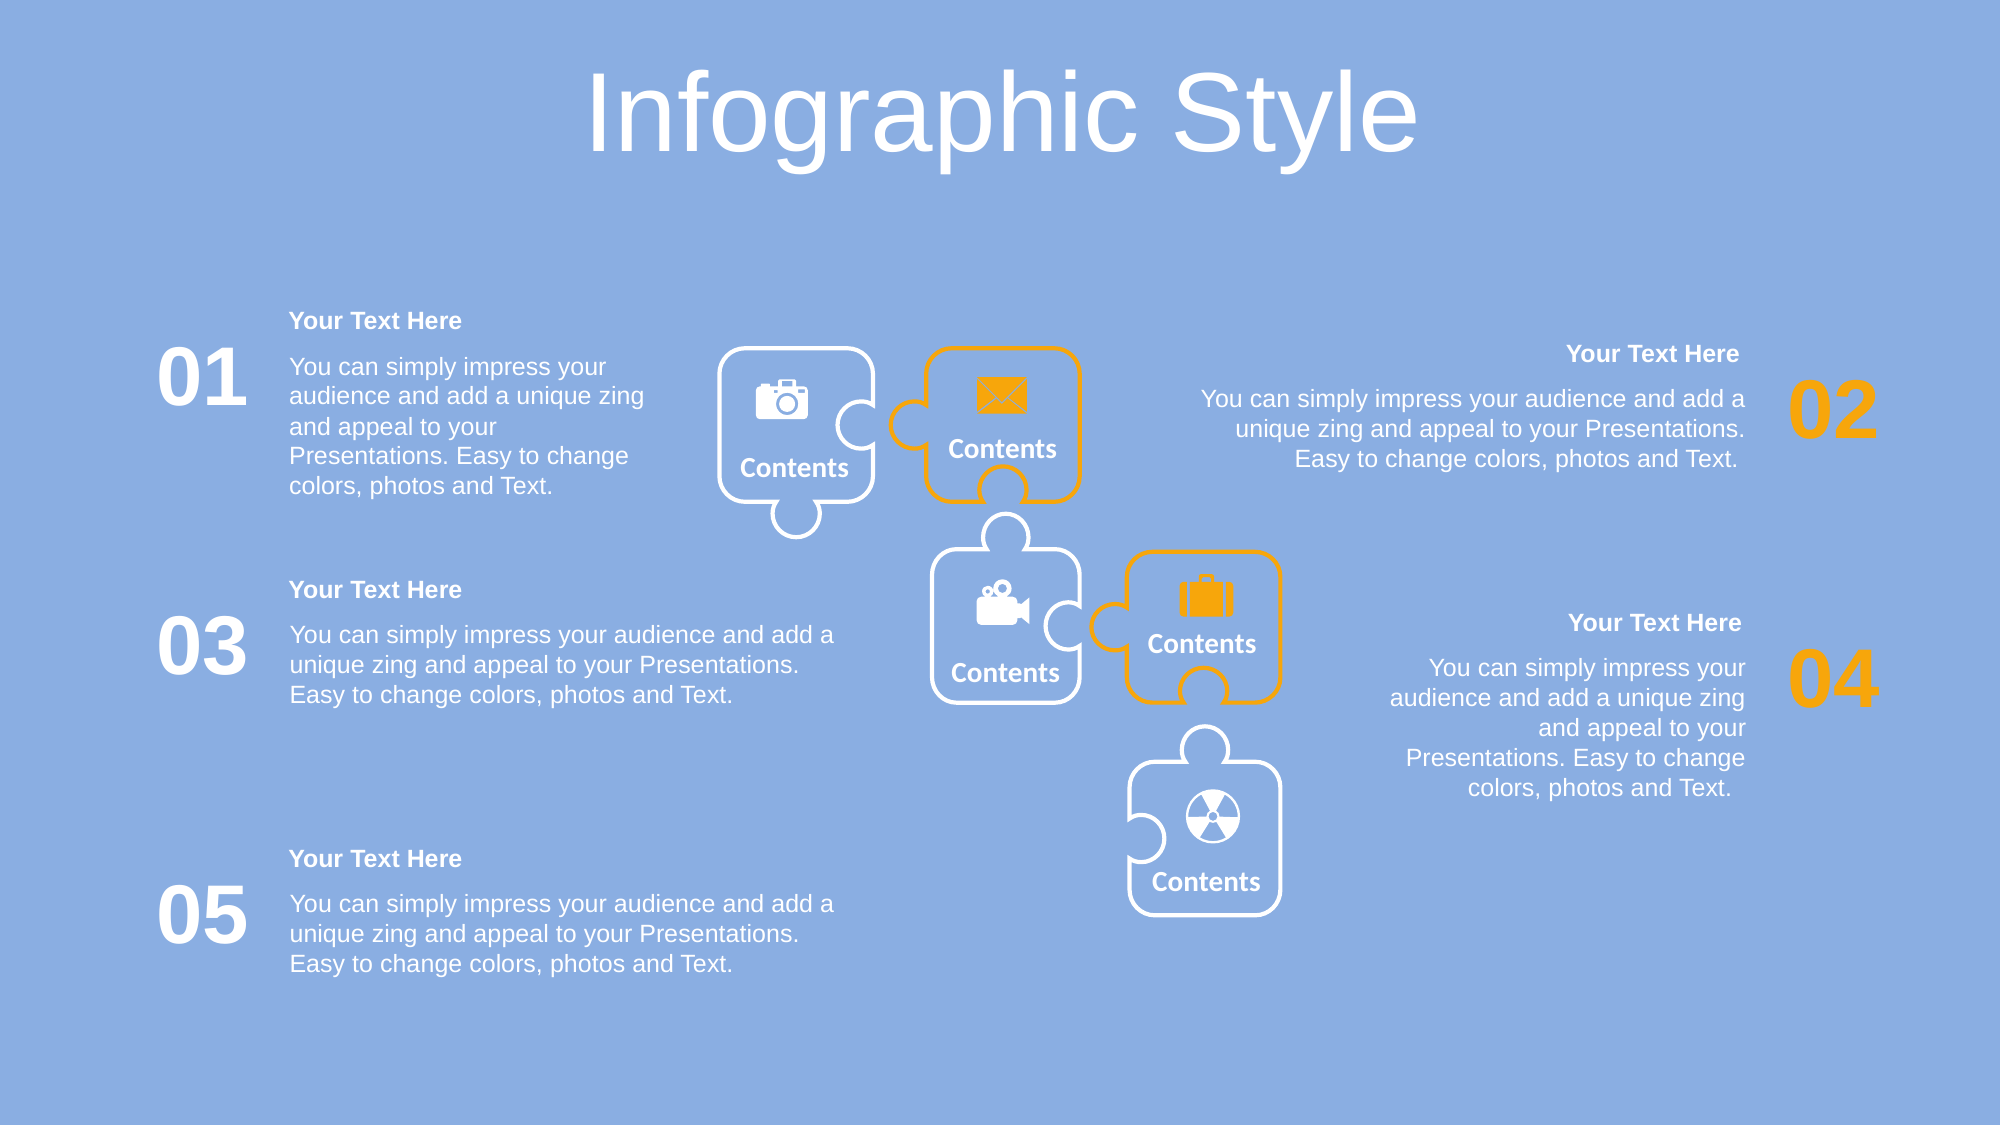

Infographic Style
Your Text Here
You can simply impress your audience and add a unique zing and appeal to your Presentations. Easy to change colors, photos and Text.
01
Your Text Here
You can simply impress your audience and add a unique zing and appeal to your Presentations. Easy to change colors, photos and Text.
02

Contents
Contents
Your Text Here
You can simply impress your audience and add a unique zing and appeal to your Presentations. Easy to change colors, photos and Text.

03
Your Text Here
You can simply impress your audience and add a unique zing and appeal to your Presentations. Easy to change colors, photos and Text.
Contents
04
Contents

Your Text Here
You can simply impress your audience and add a unique zing and appeal to your Presentations. Easy to change colors, photos and Text.
05
Contents